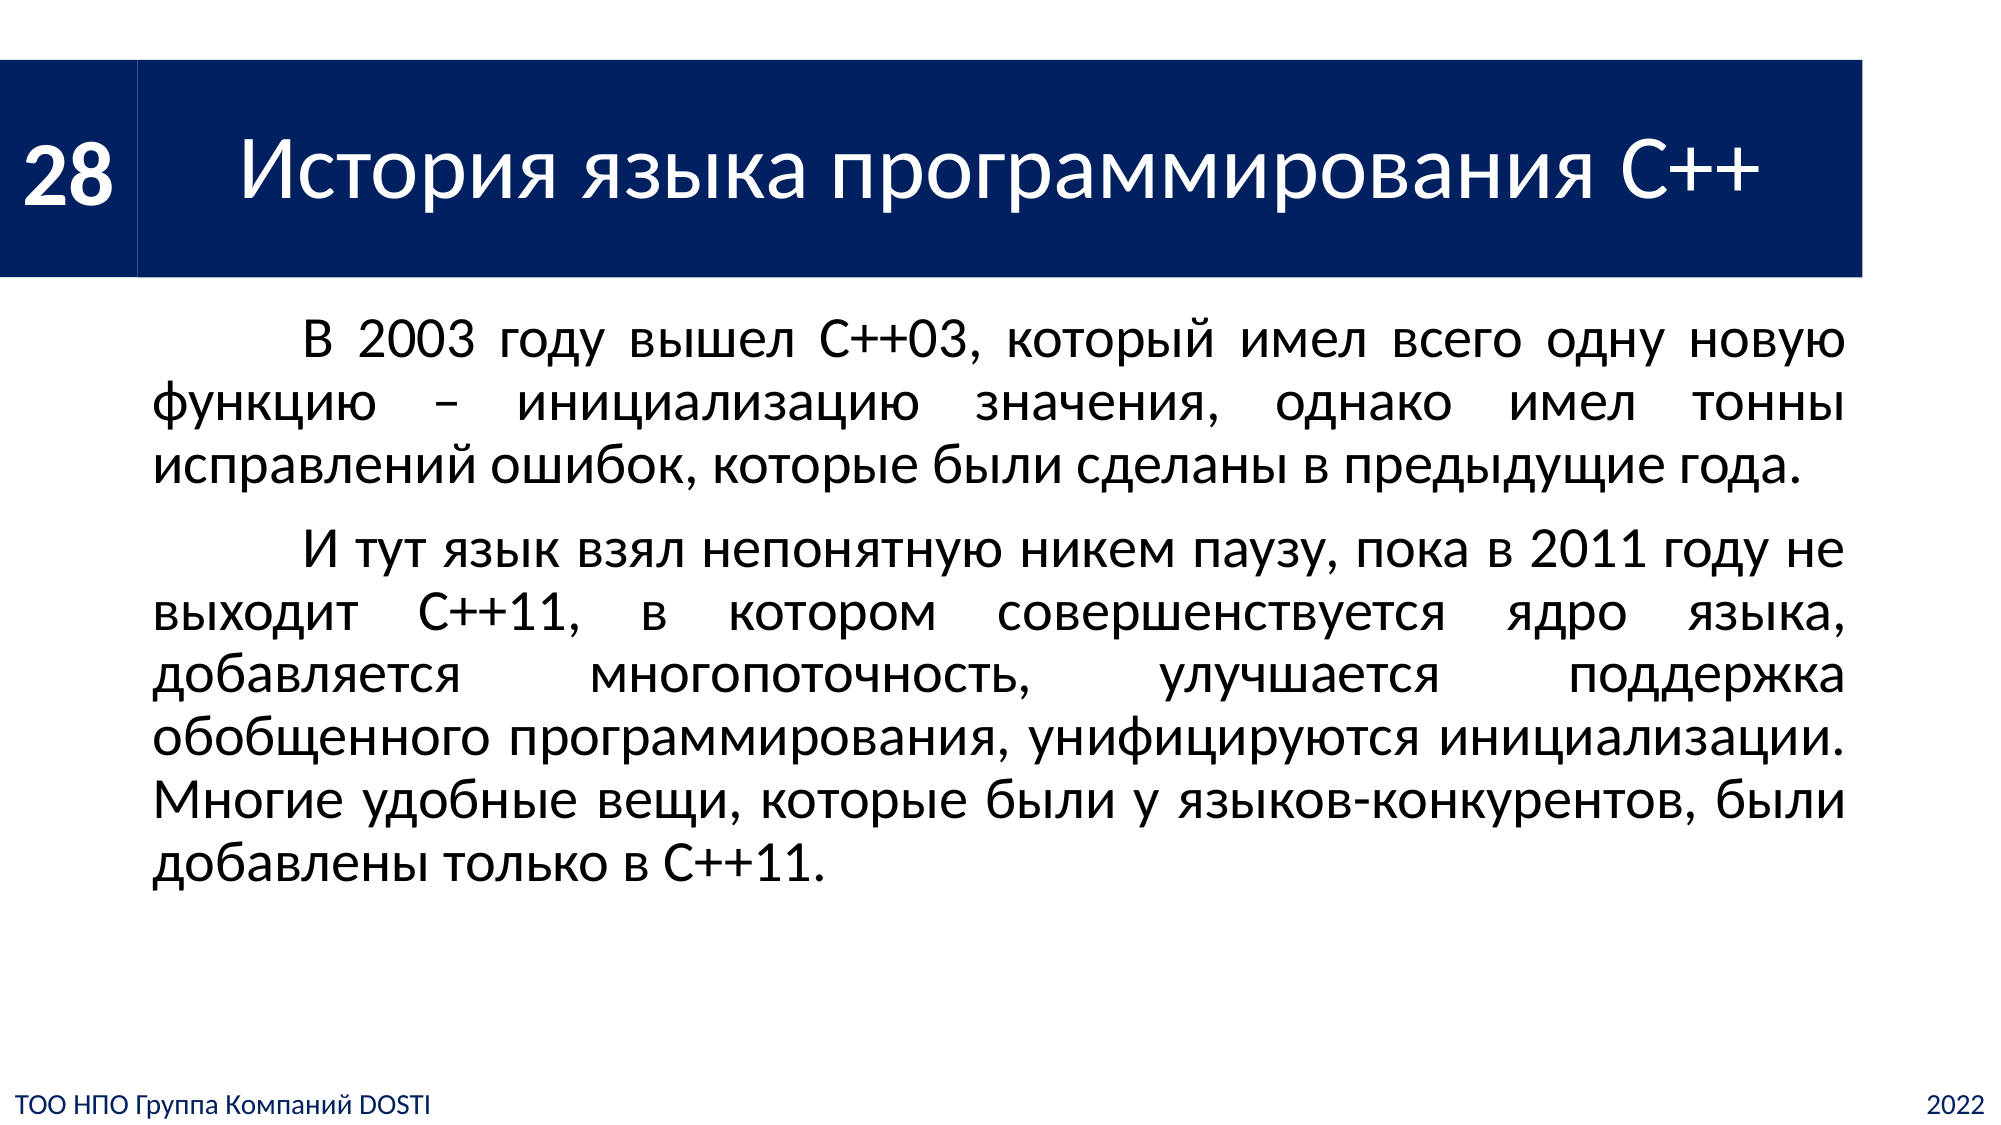

28
# История языка программирования C++
	В 2003 году вышел C++03, который имел всего одну новую функцию – инициализацию значения, однако имел тонны исправлений ошибок, которые были сделаны в предыдущие года.
	И тут язык взял непонятную никем паузу, пока в 2011 году не выходит C++11, в котором совершенствуется ядро языка, добавляется многопоточность, улучшается поддержка обобщенного программирования, унифицируются инициализации. Многие удобные вещи, которые были у языков-конкурентов, были добавлены только в C++11.
ТОО НПО Группа Компаний DOSTI
2022